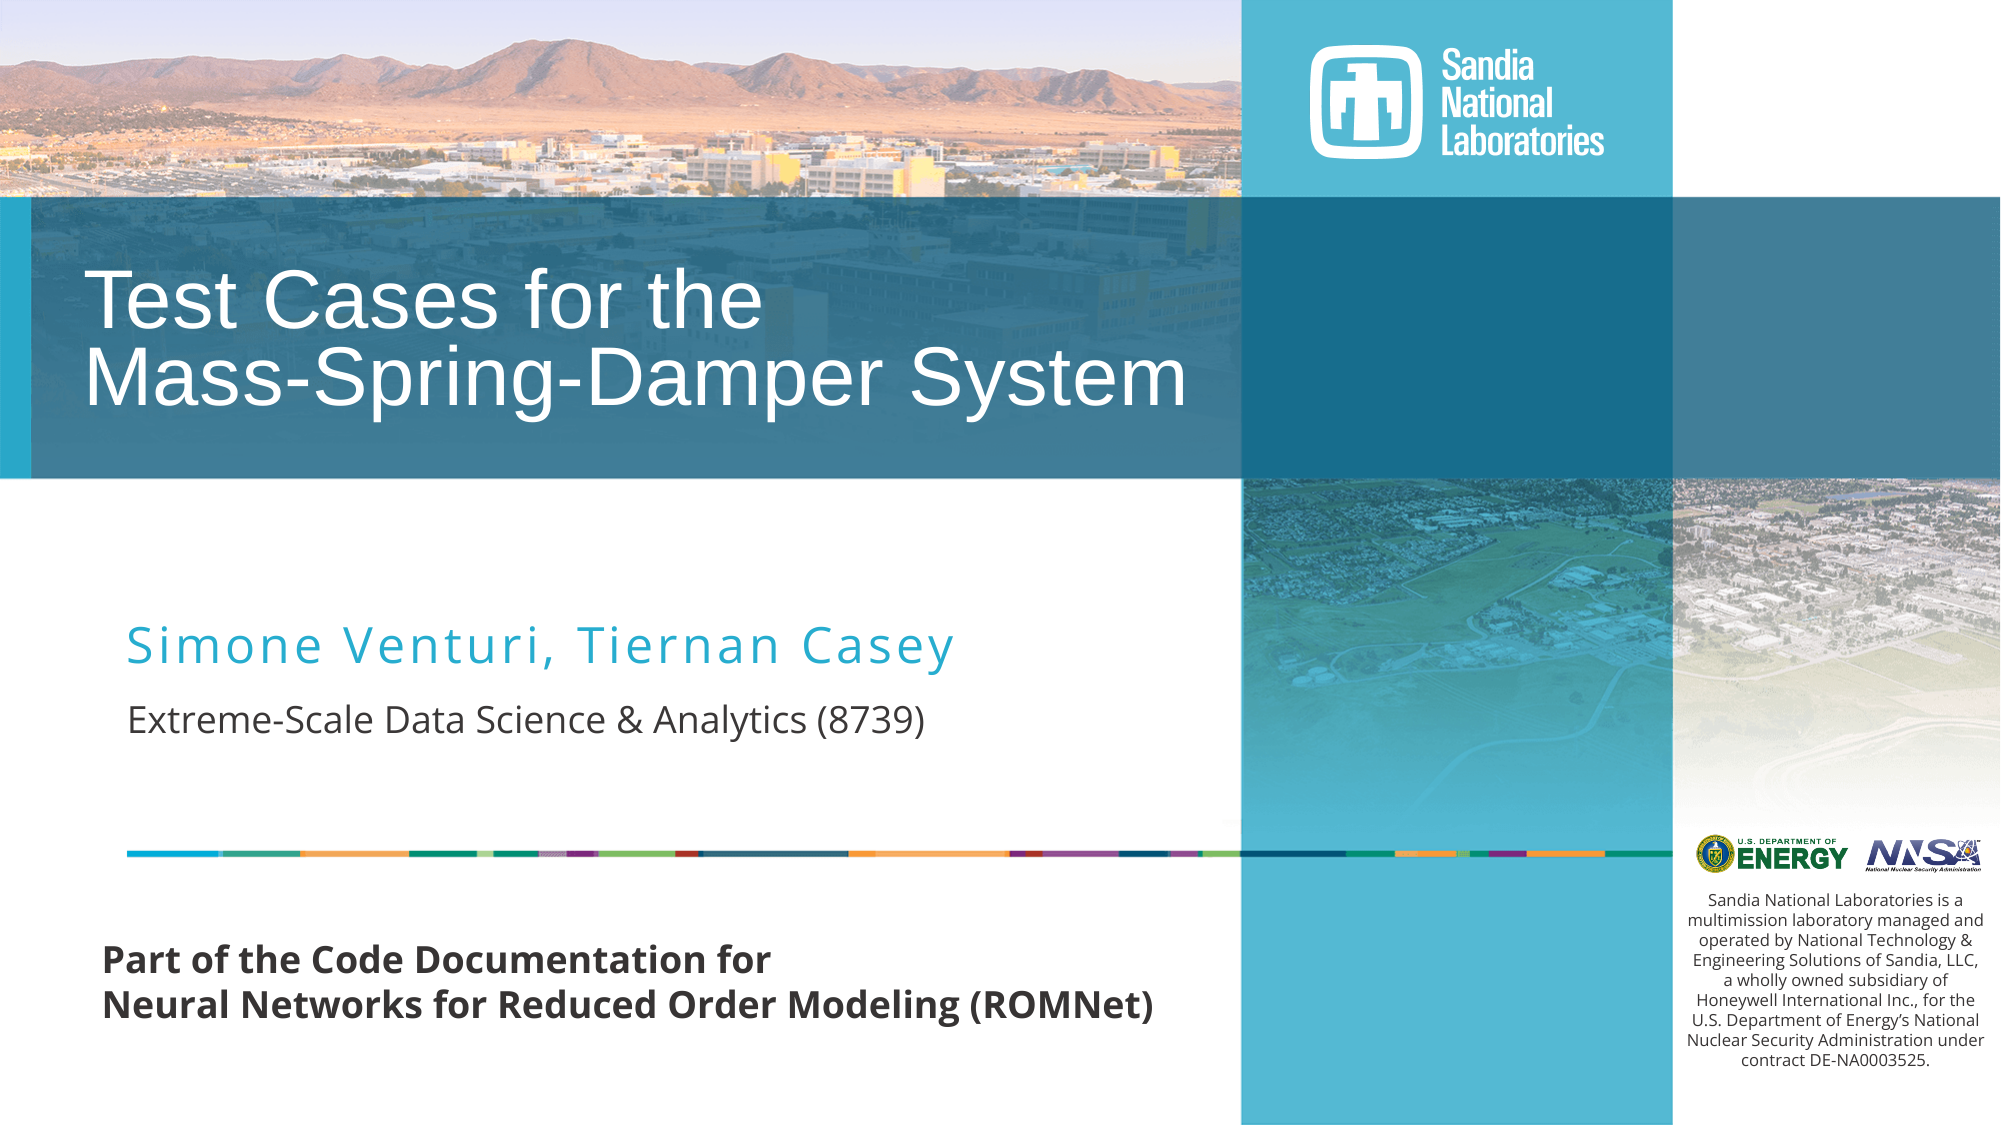

# Test Cases for the Mass-Spring-Damper System
Simone Venturi, Tiernan Casey

Extreme-Scale Data Science & Analytics (8739)

Part of the Code Documentation for
Neural Networks for Reduced Order Modeling (ROMNet)